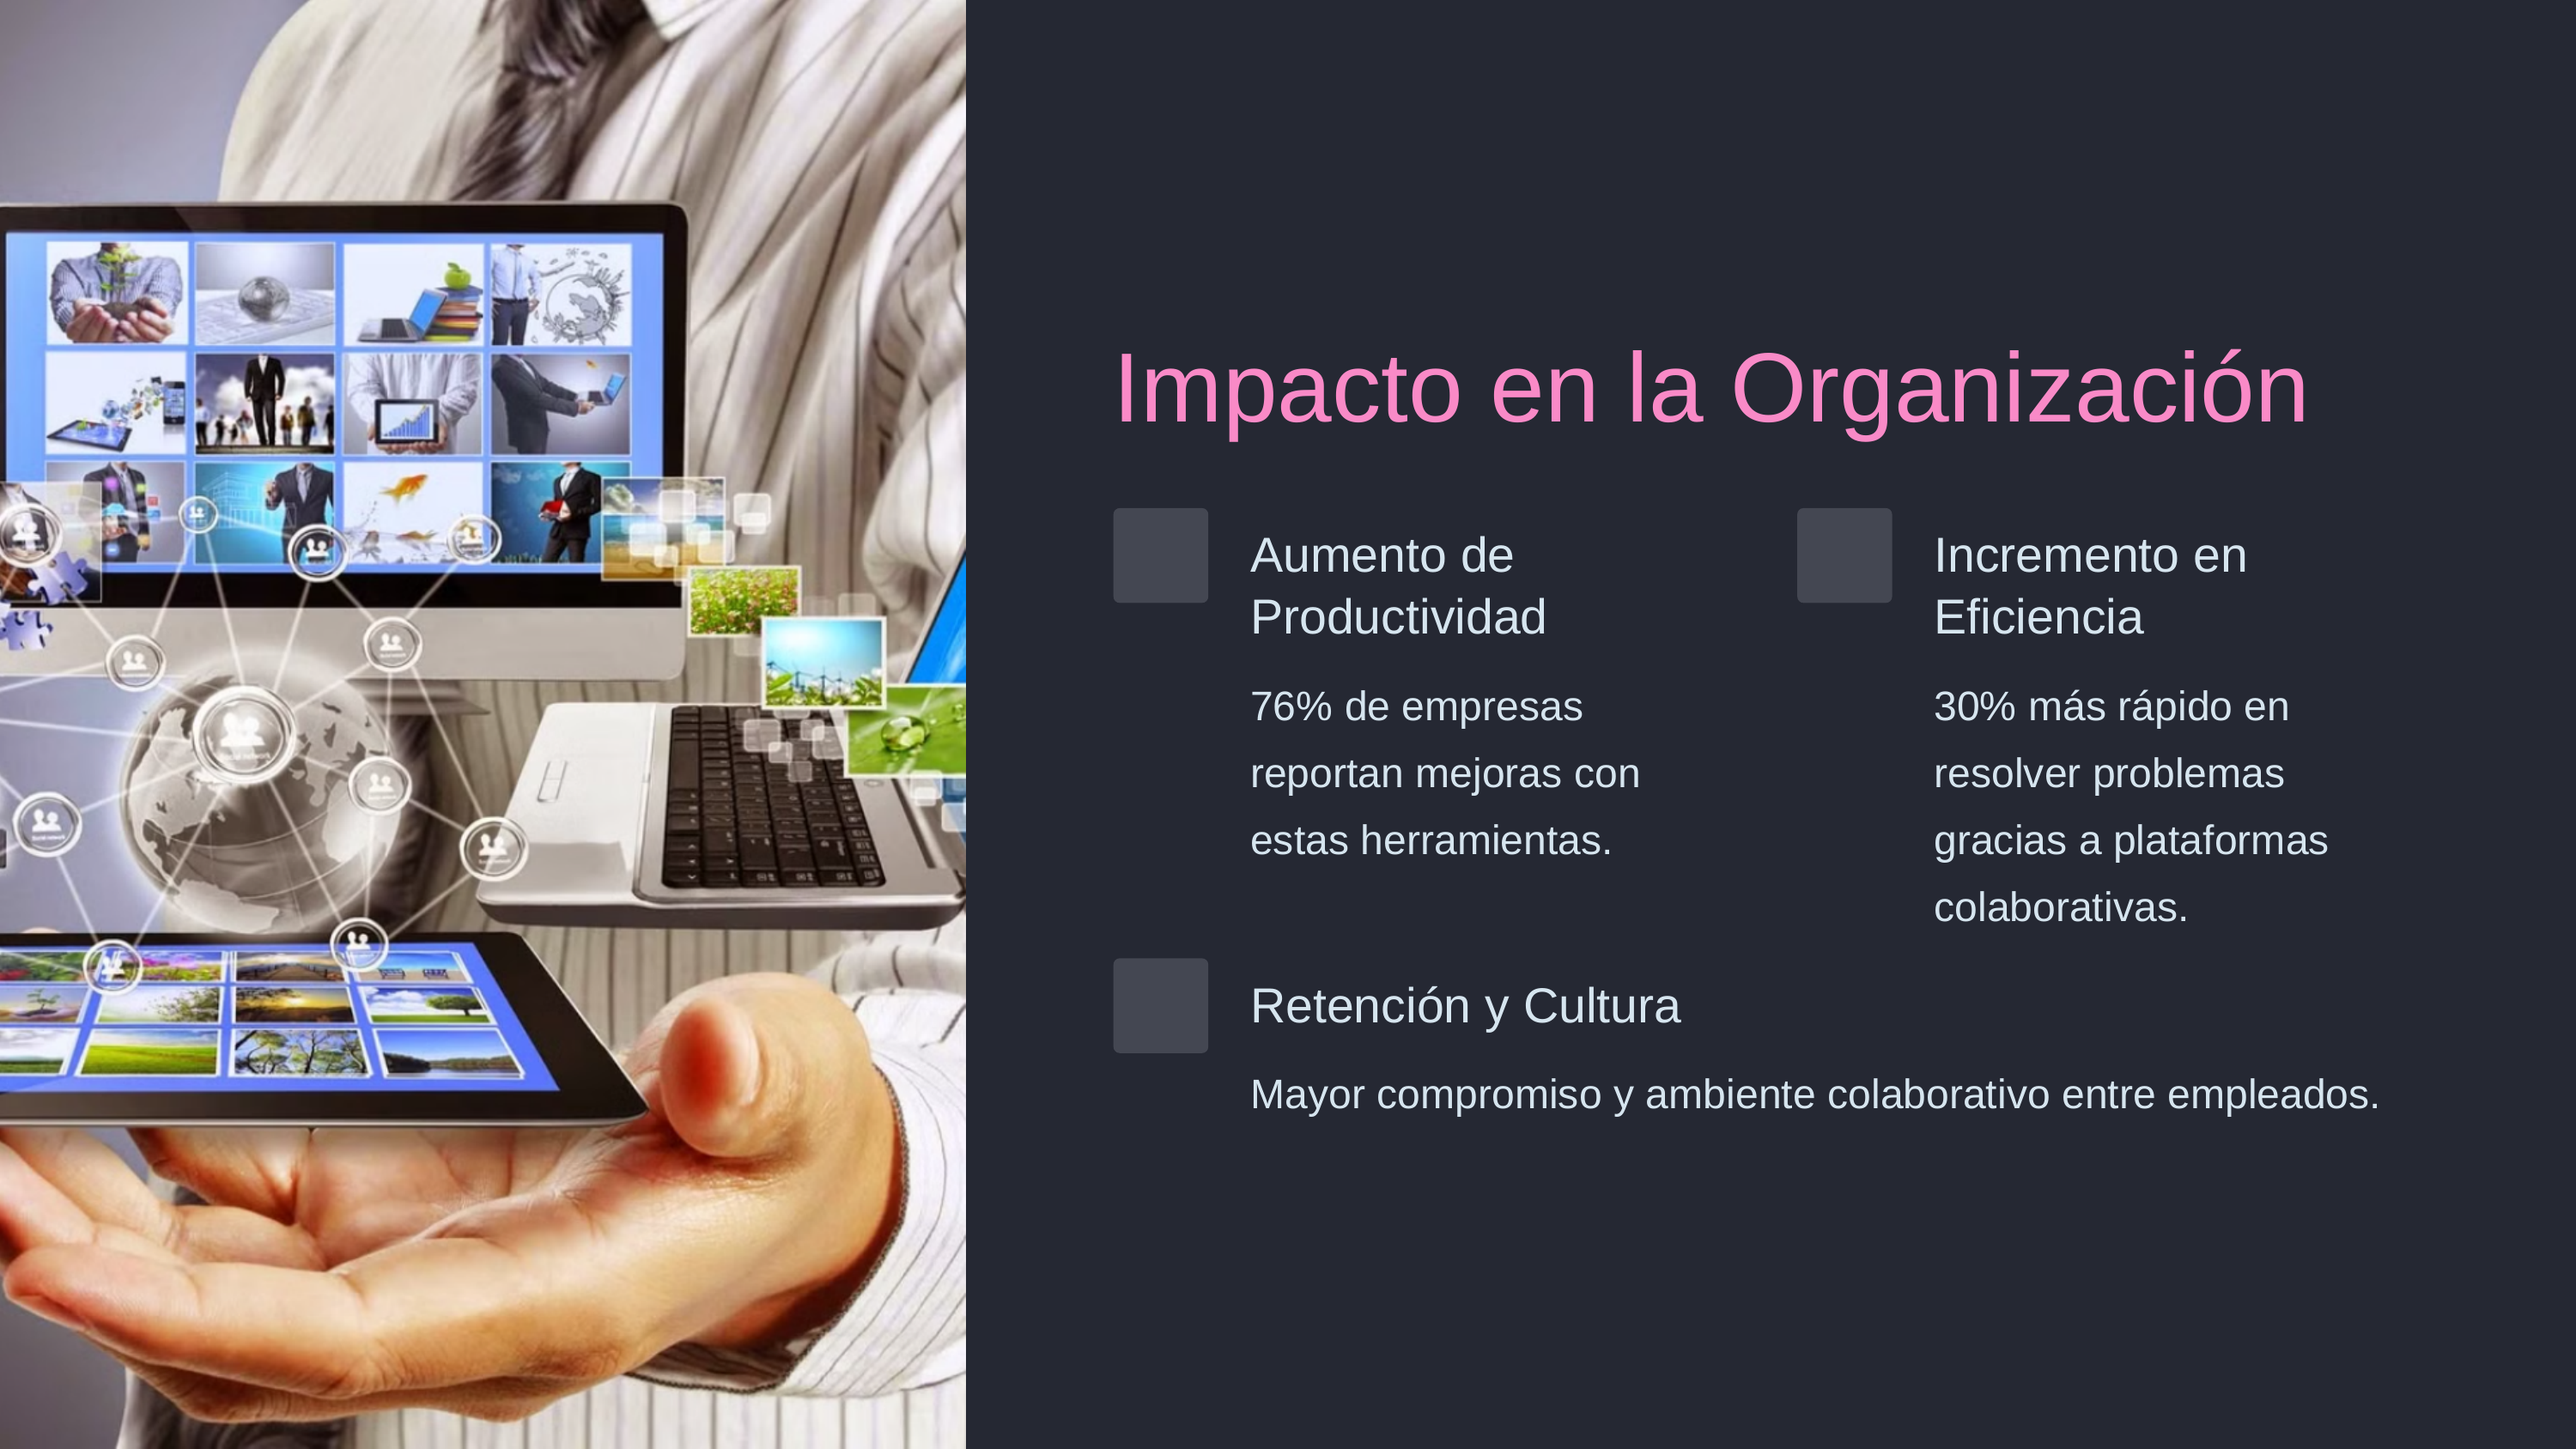

Impacto en la Organización

Aumento de Productividad

Incremento en Eficiencia

76% de empresas reportan mejoras con estas herramientas.

30% más rápido en resolver problemas gracias a plataformas colaborativas.

Retención y Cultura

Mayor compromiso y ambiente colaborativo entre empleados.